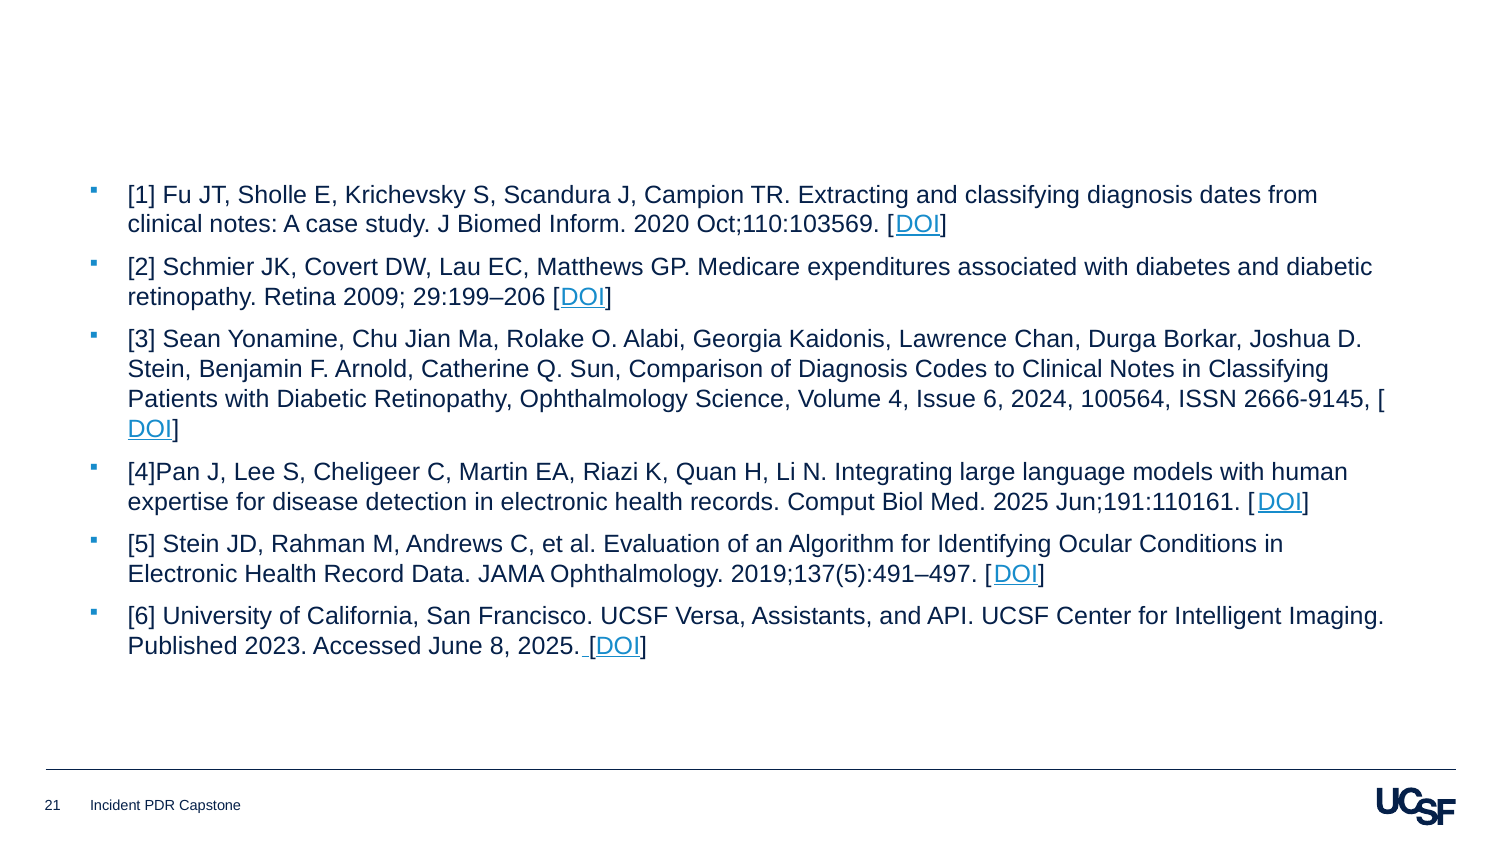

[1] Fu JT, Sholle E, Krichevsky S, Scandura J, Campion TR. Extracting and classifying diagnosis dates from clinical notes: A case study. J Biomed Inform. 2020 Oct;110:103569. [DOI]
[2] Schmier JK, Covert DW, Lau EC, Matthews GP. Medicare expenditures associated with diabetes and diabetic retinopathy. Retina 2009; 29:199–206 [DOI]
[3] Sean Yonamine, Chu Jian Ma, Rolake O. Alabi, Georgia Kaidonis, Lawrence Chan, Durga Borkar, Joshua D. Stein, Benjamin F. Arnold, Catherine Q. Sun, Comparison of Diagnosis Codes to Clinical Notes in Classifying Patients with Diabetic Retinopathy, Ophthalmology Science, Volume 4, Issue 6, 2024, 100564, ISSN 2666-9145, [DOI]
[4]Pan J, Lee S, Cheligeer C, Martin EA, Riazi K, Quan H, Li N. Integrating large language models with human expertise for disease detection in electronic health records. Comput Biol Med. 2025 Jun;191:110161. [DOI]
[5] Stein JD, Rahman M, Andrews C, et al. Evaluation of an Algorithm for Identifying Ocular Conditions in Electronic Health Record Data. JAMA Ophthalmology. 2019;137(5):491–497. [DOI]
[6] University of California, San Francisco. UCSF Versa, Assistants, and API. UCSF Center for Intelligent Imaging. Published 2023. Accessed June 8, 2025. [DOI]

21
Incident PDR Capstone